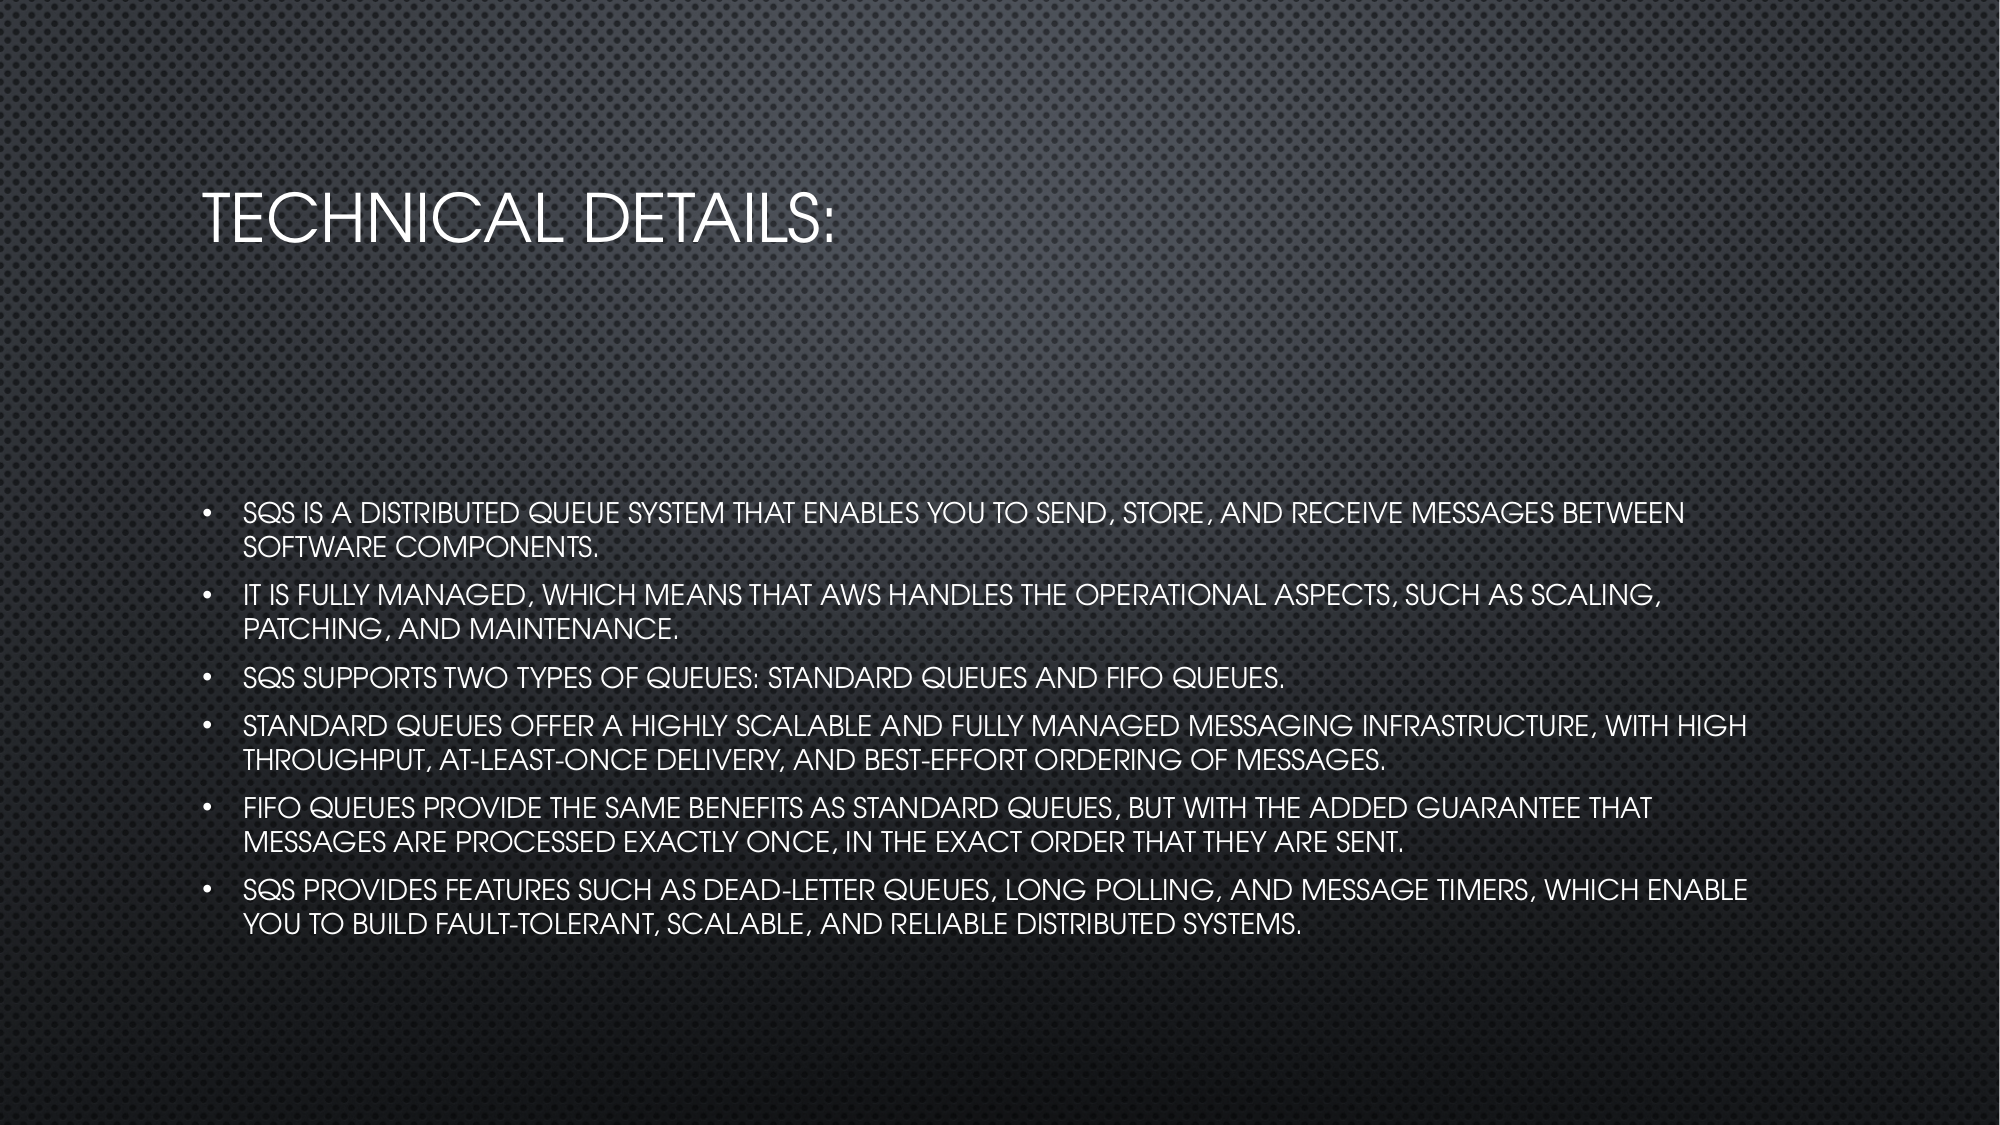

# Technical Details:

SQS is a distributed queue system that enables you to send, store, and receive messages between software components.
It is fully managed, which means that AWS handles the operational aspects, such as scaling, patching, and maintenance.
SQS supports two types of queues: standard queues and FIFO queues.
Standard queues offer a highly scalable and fully managed messaging infrastructure, with high throughput, at-least-once delivery, and best-effort ordering of messages.
FIFO queues provide the same benefits as standard queues, but with the added guarantee that messages are processed exactly once, in the exact order that they are sent.
SQS provides features such as dead-letter queues, long polling, and message timers, which enable you to build fault-tolerant, scalable, and reliable distributed systems.